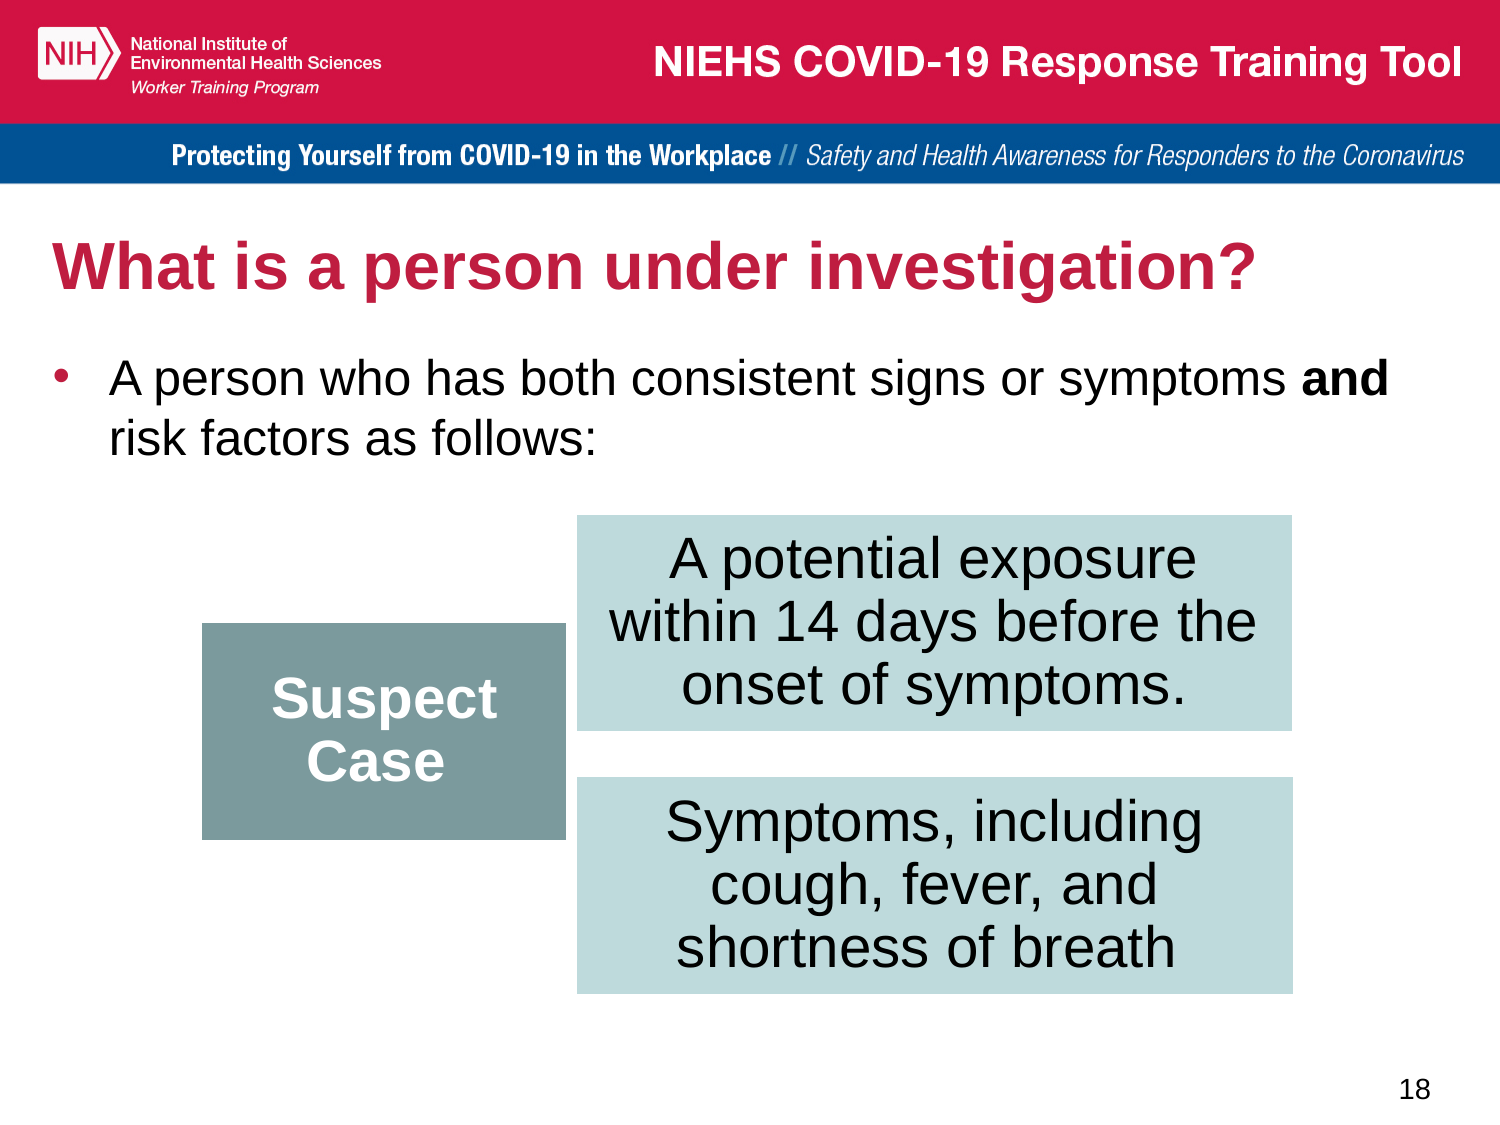

# What is a person under investigation?
A person who has both consistent signs or symptoms and risk factors as follows:

Suspect Case
A potential exposure within 14 days before the onset of symptoms.
Symptoms, including cough, fever, and shortness of breath
18